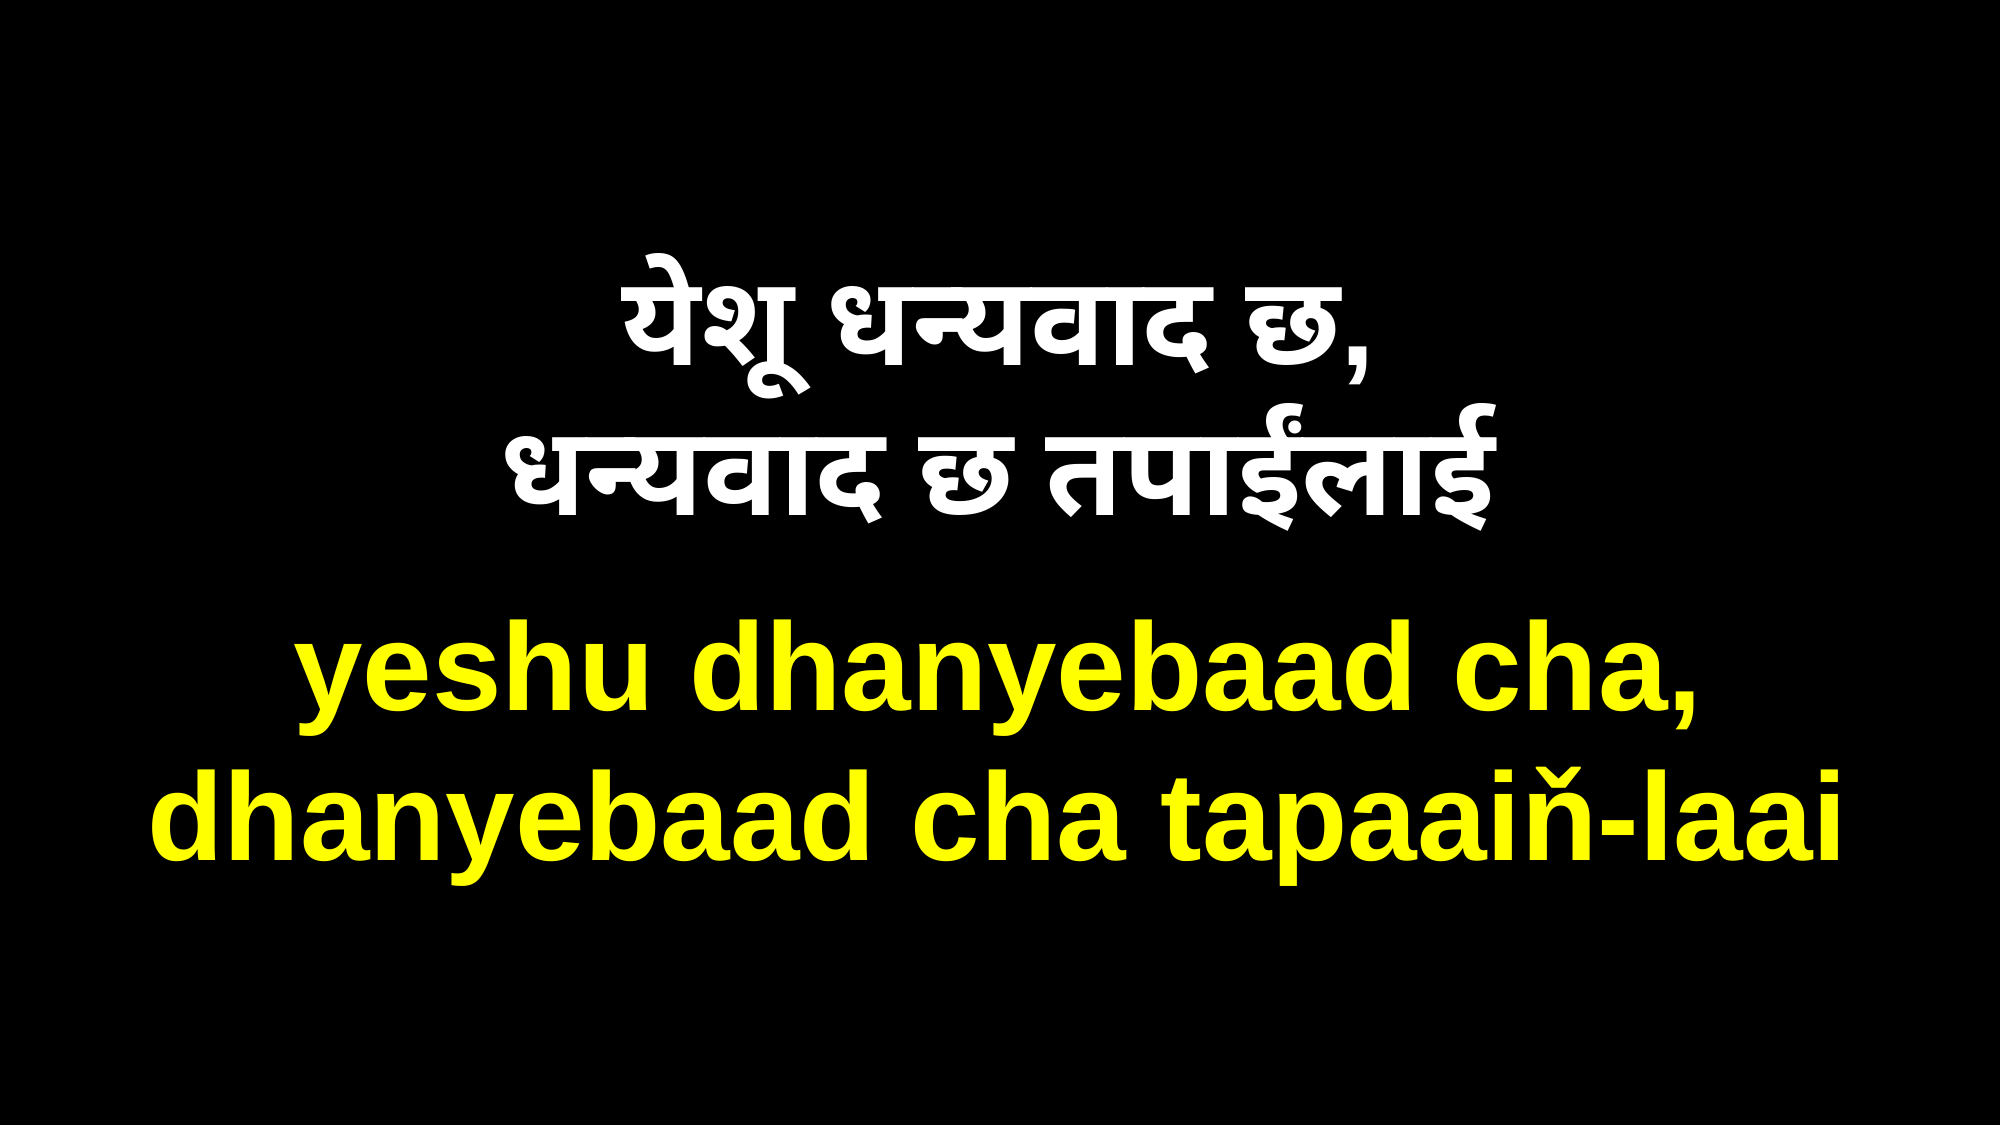

येशू धन्यवाद छ,
धन्यवाद छ तपाईंलाई

yeshu dhanyebaad cha,
dhanyebaad cha tapaaiň-laai